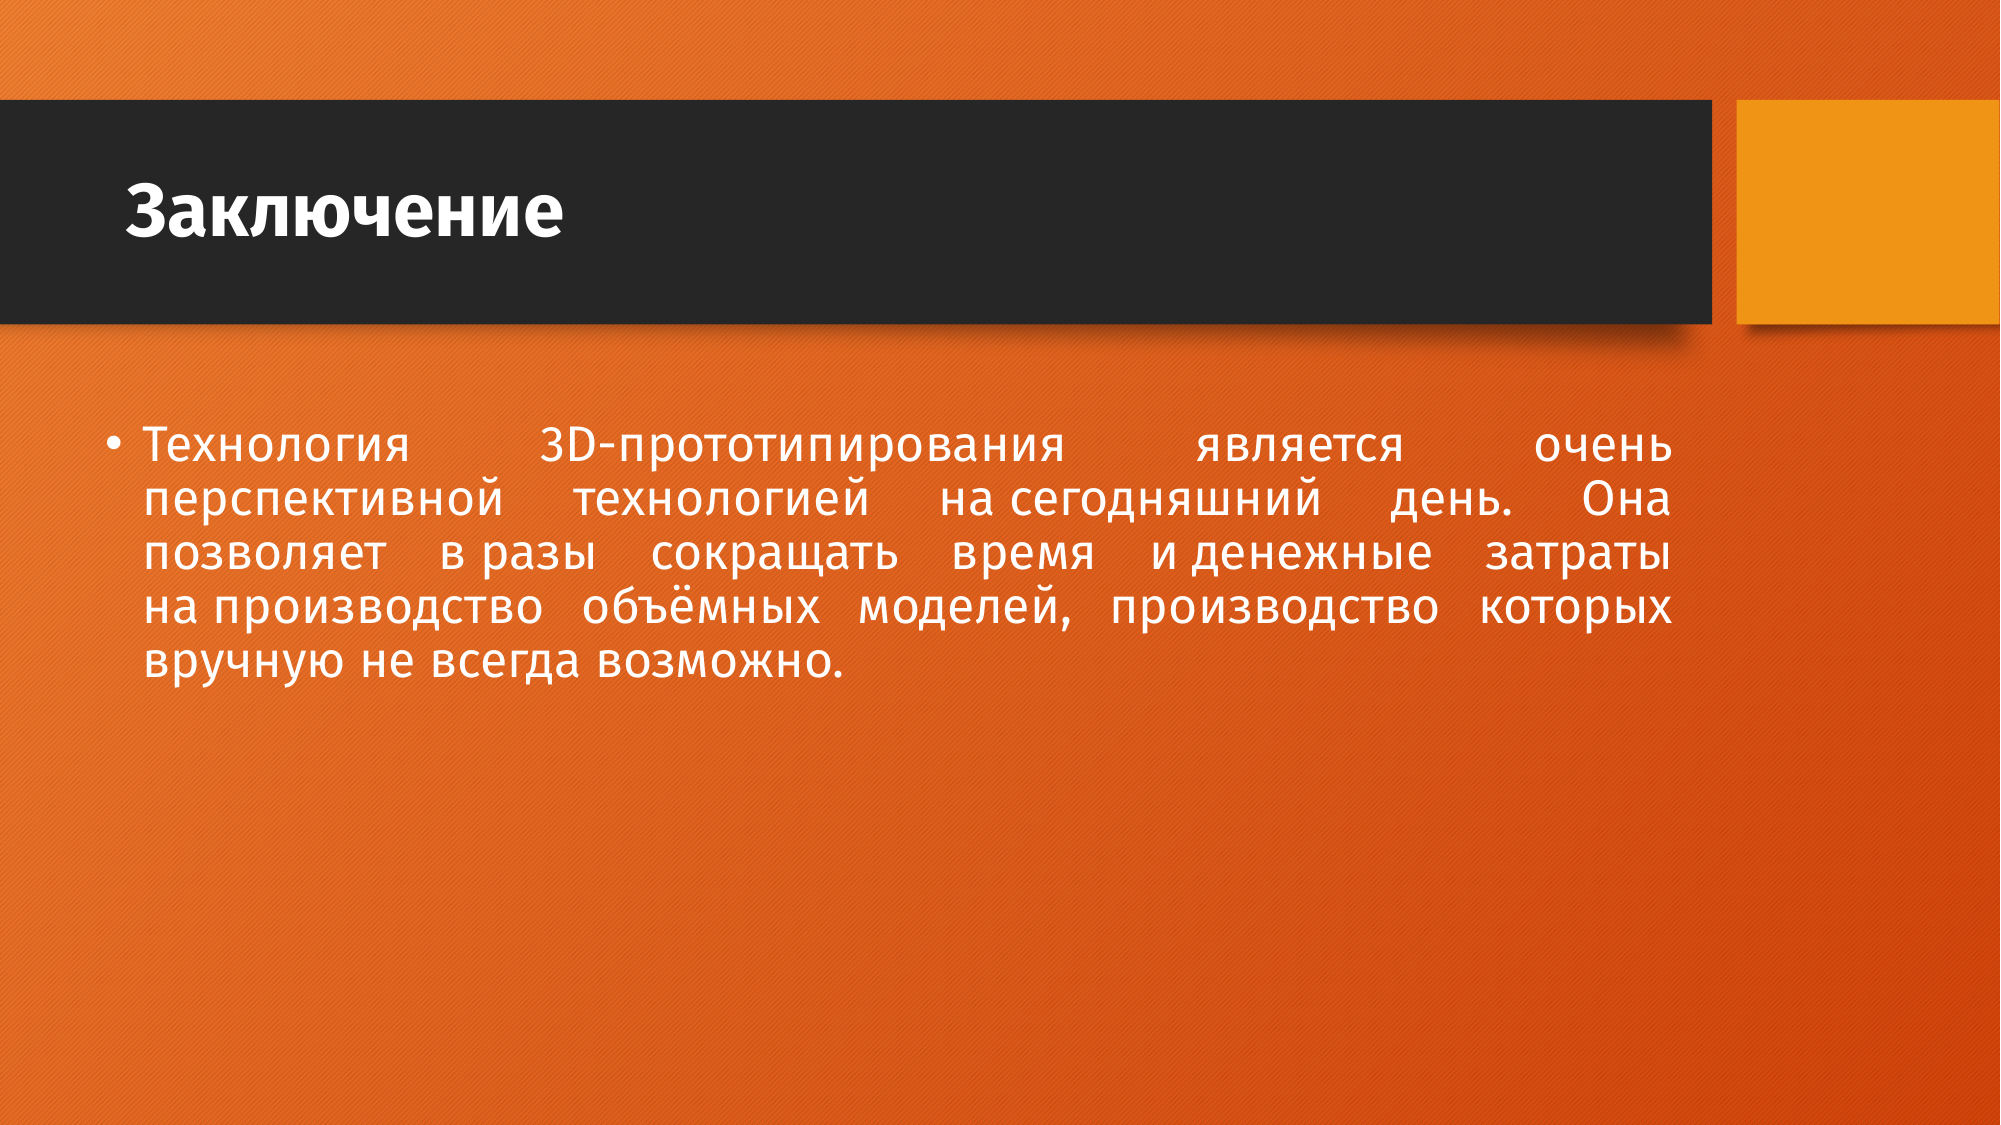

# Заключение
Технология 3D-прототипирования является очень перспективной технологией на сегодняшний день. Она позволяет в разы сокращать время и денежные затраты на производство объёмных моделей, производство которых вручную не всегда возможно.